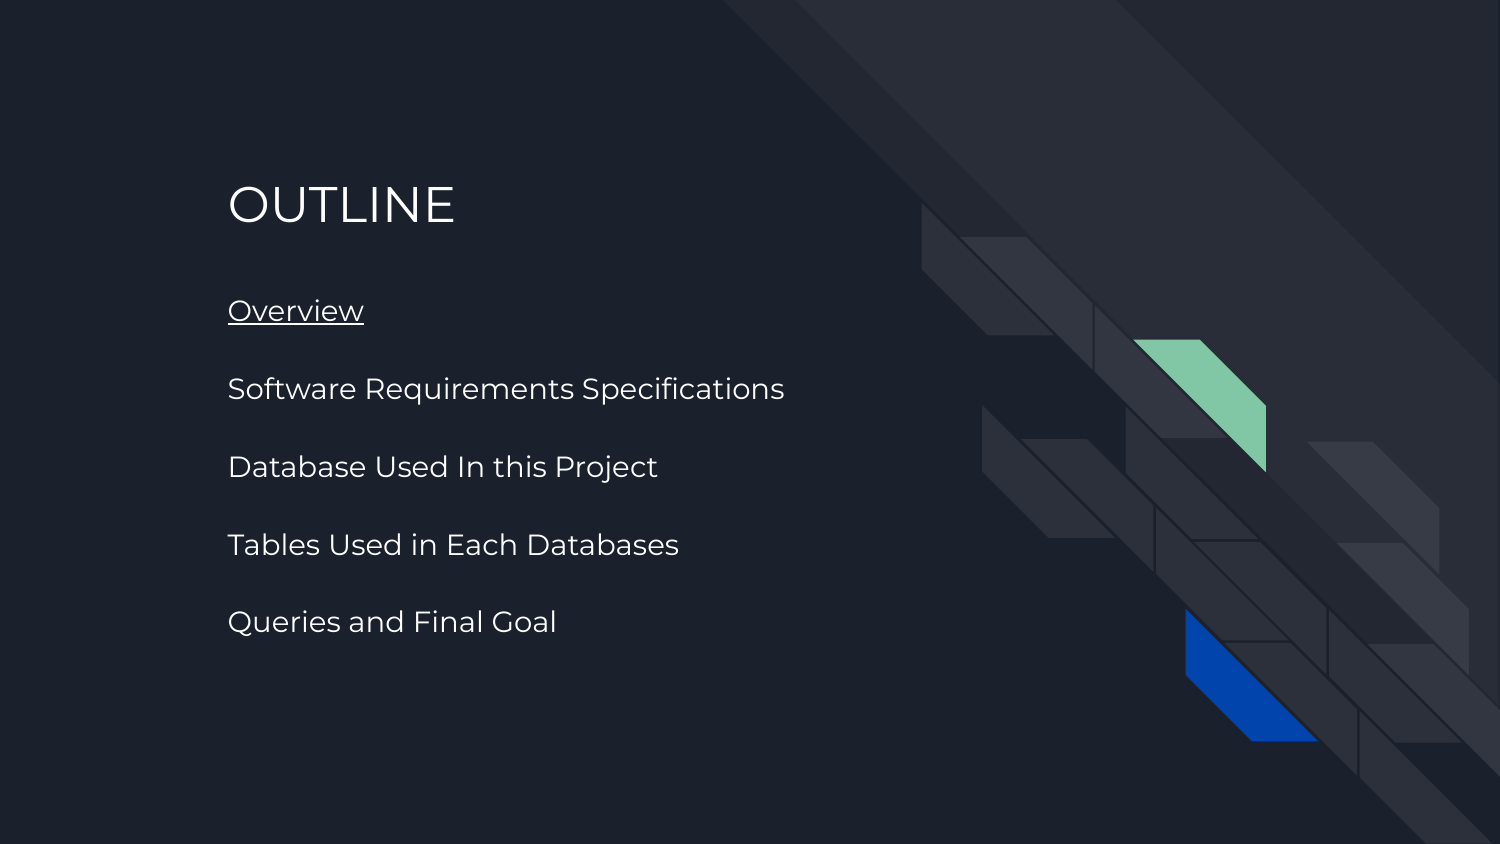

# OUTLINE
Overview
Software Requirements Specifications

Database Used In this Project
Tables Used in Each Databases
Queries and Final Goal